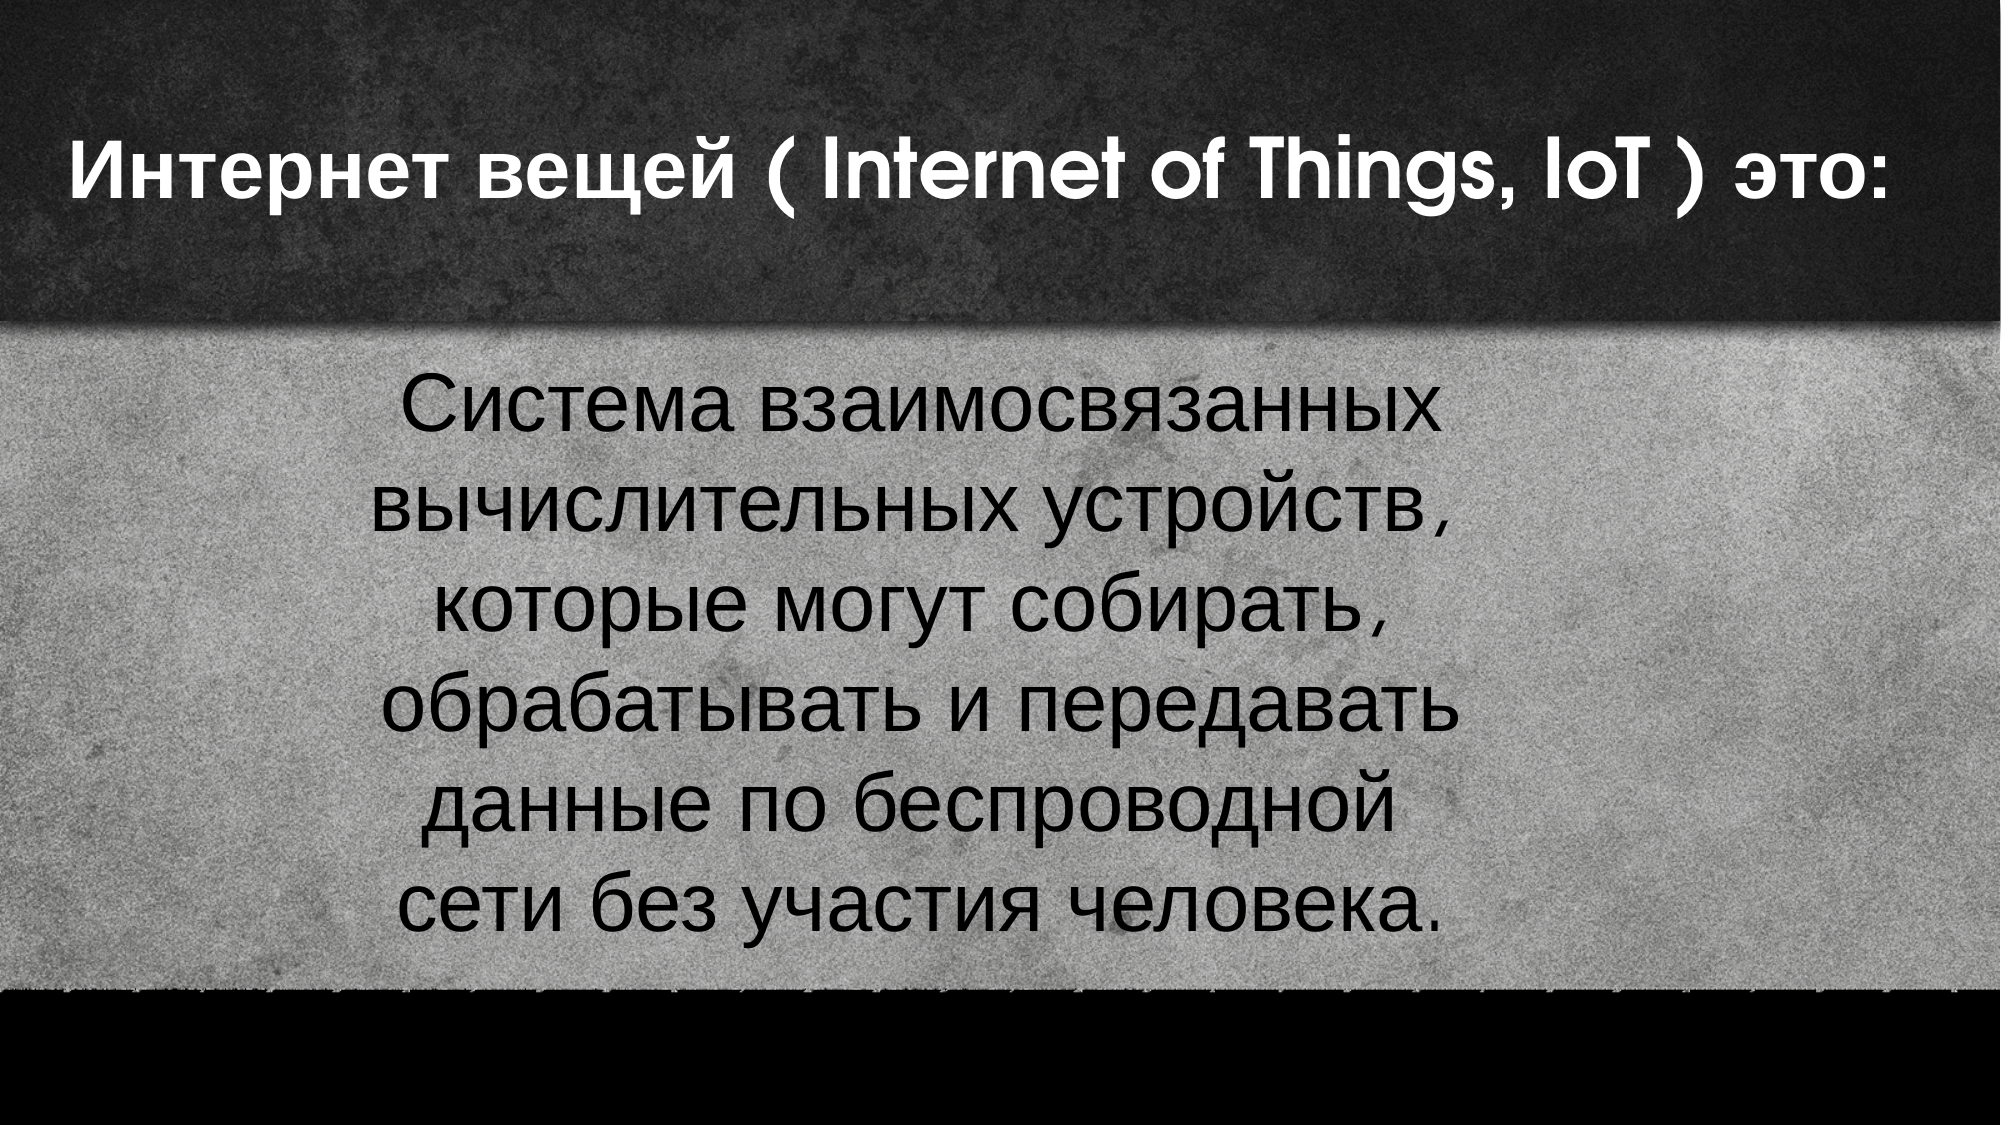

Интернет вещей ( Internet of Things, IoT ) это:
Система взаимосвязанных вычислительных устройств,
которые могут собирать,
обрабатывать и передавать данные по беспроводной
сети без участия человека.